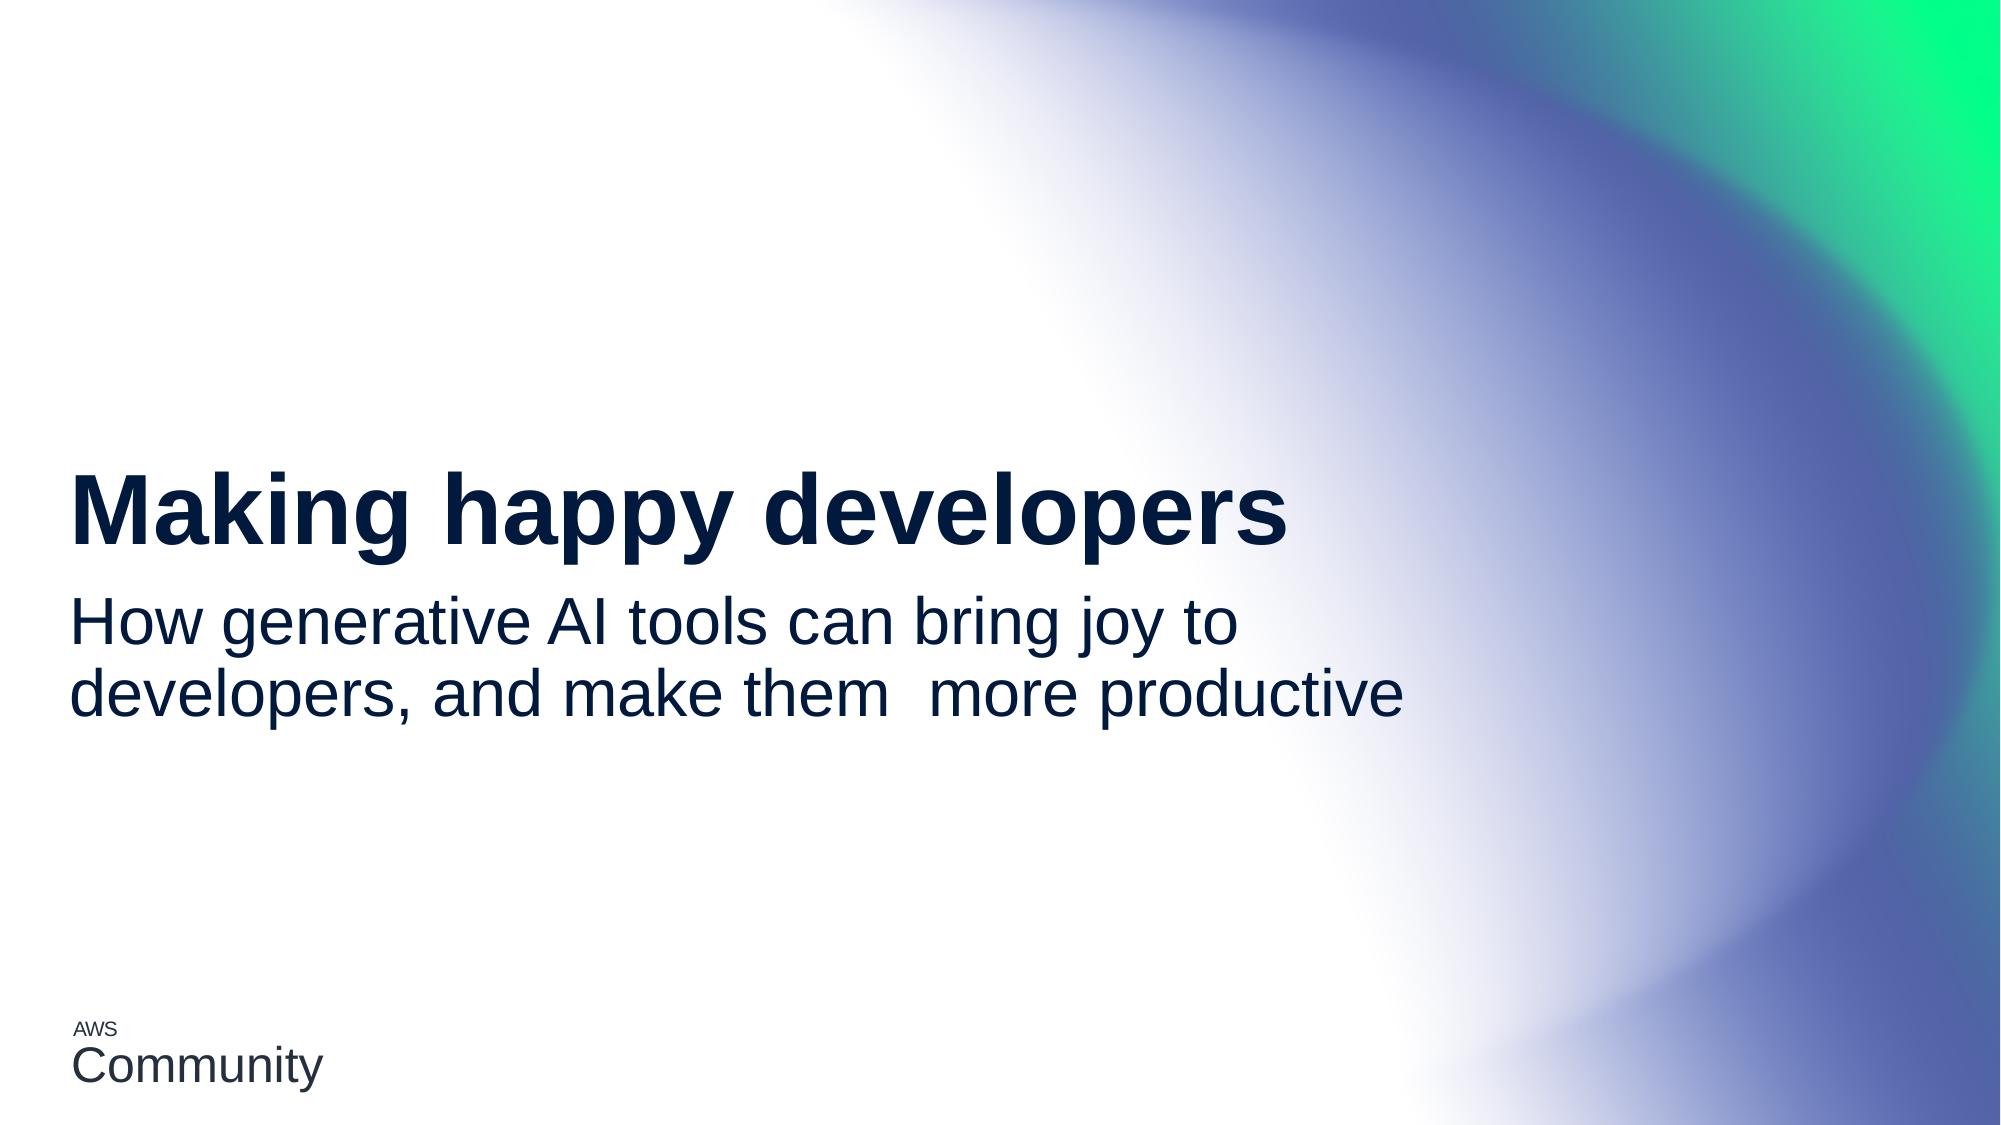

# Making happy developers
How generative AI tools can bring joy to developers, and make them  more productive